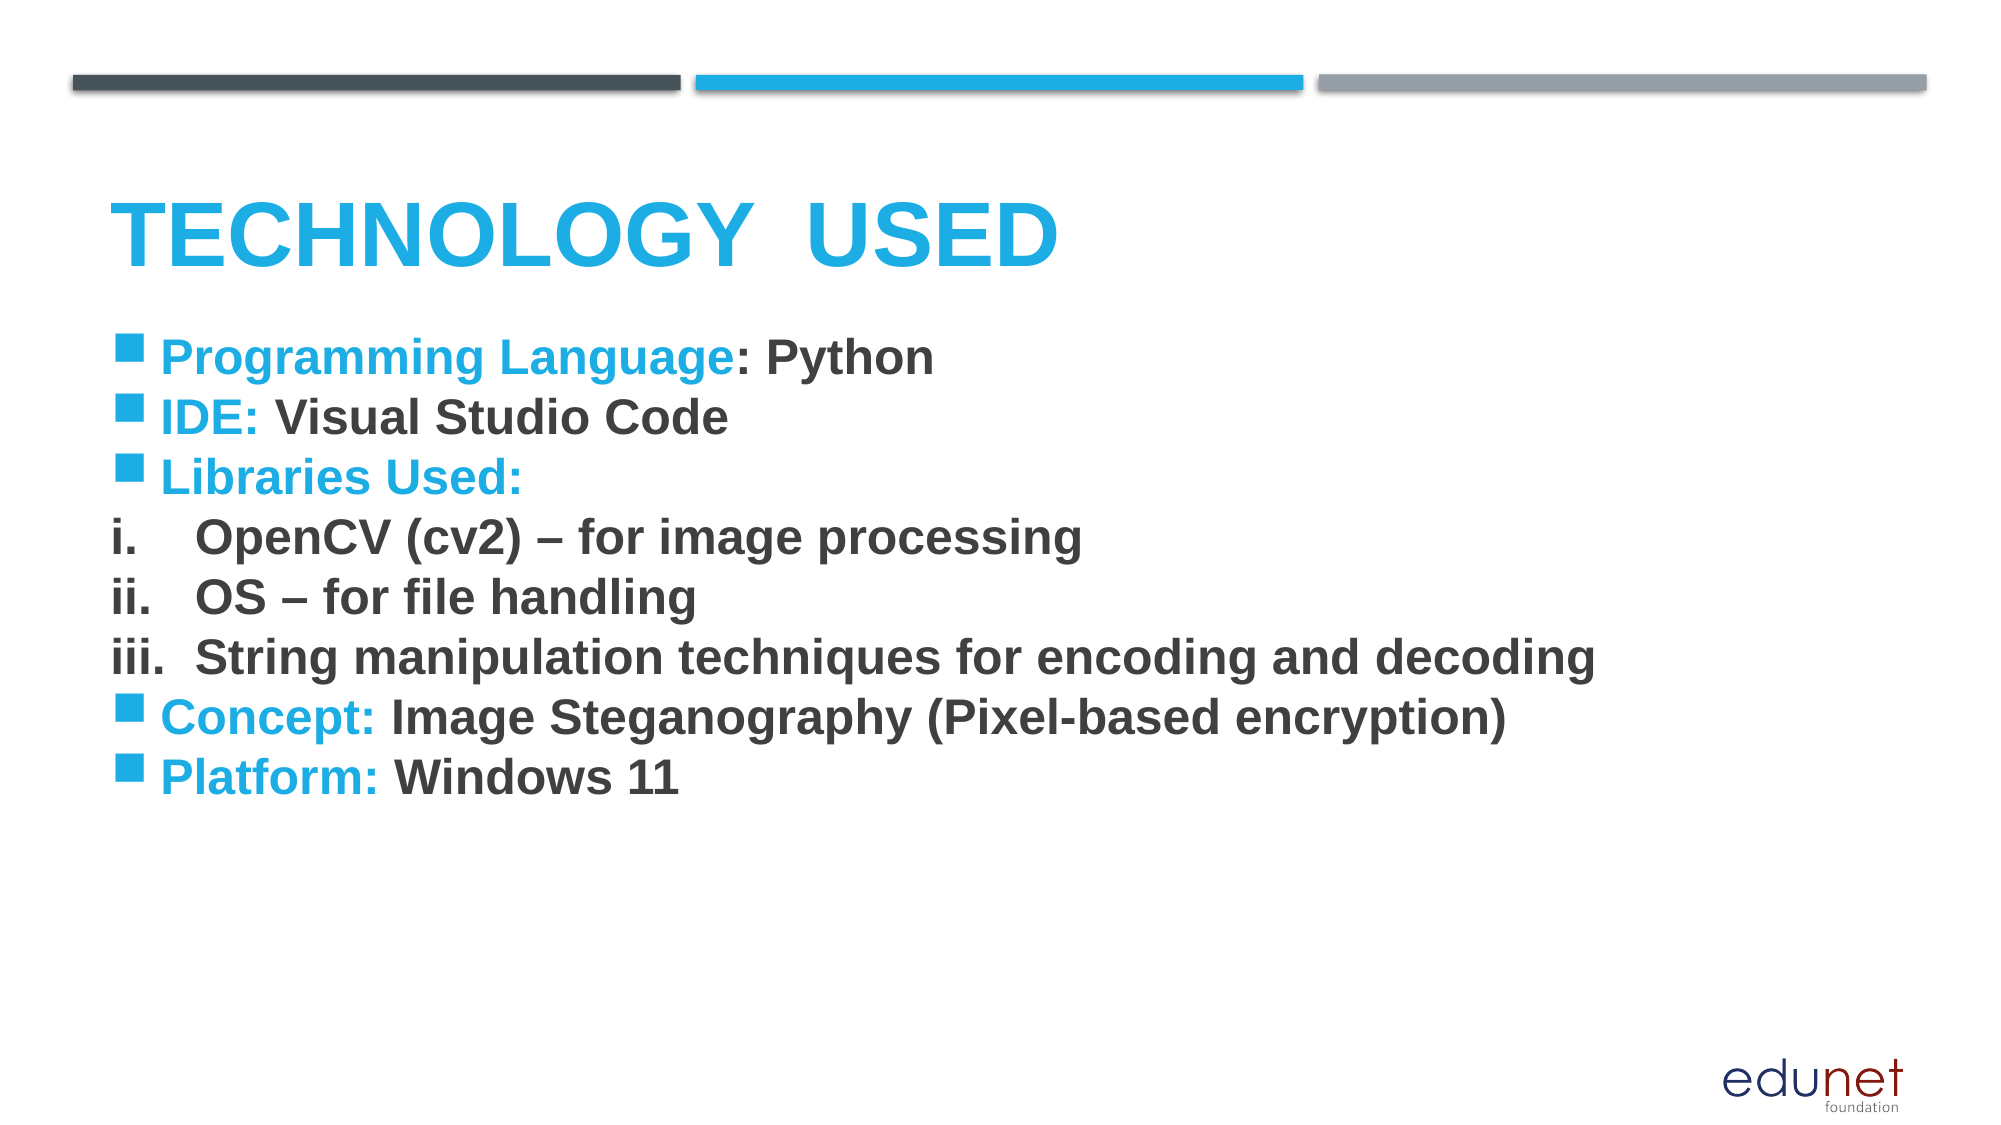

# Technology  used
Programming Language: Python
IDE: Visual Studio Code
Libraries Used:
OpenCV (cv2) – for image processing
OS – for file handling
String manipulation techniques for encoding and decoding
Concept: Image Steganography (Pixel-based encryption)
Platform: Windows 11